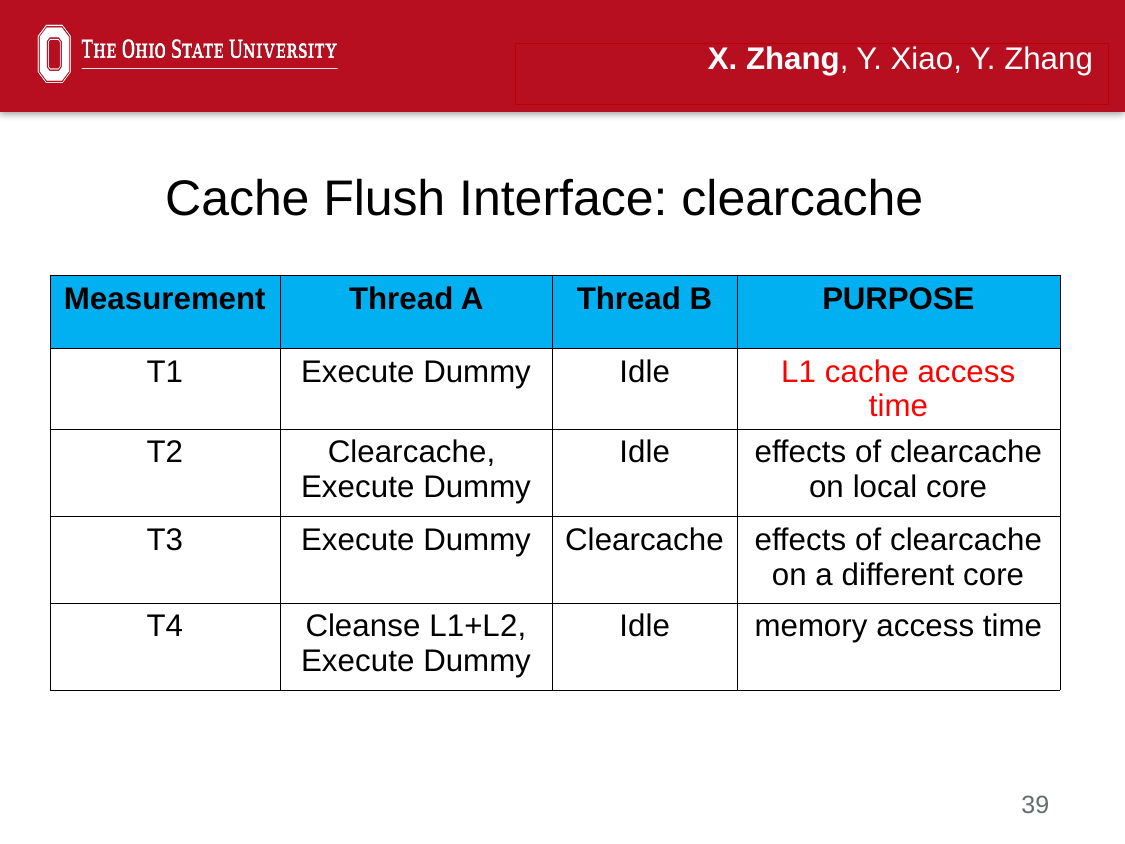

X. Zhang, Y. Xiao, Y. Zhang
Cache Flush Interface: clearcache
| Measurement | Thread A | Thread B | PURPOSE |
| --- | --- | --- | --- |
| T1 | Execute Dummy | Idle | L1 cache access time |
| T2 | Clearcache, Execute Dummy | Idle | effects of clearcache on local core |
| T3 | Execute Dummy | Clearcache | effects of clearcache on a different core |
| T4 | Cleanse L1+L2, Execute Dummy | Idle | memory access time |